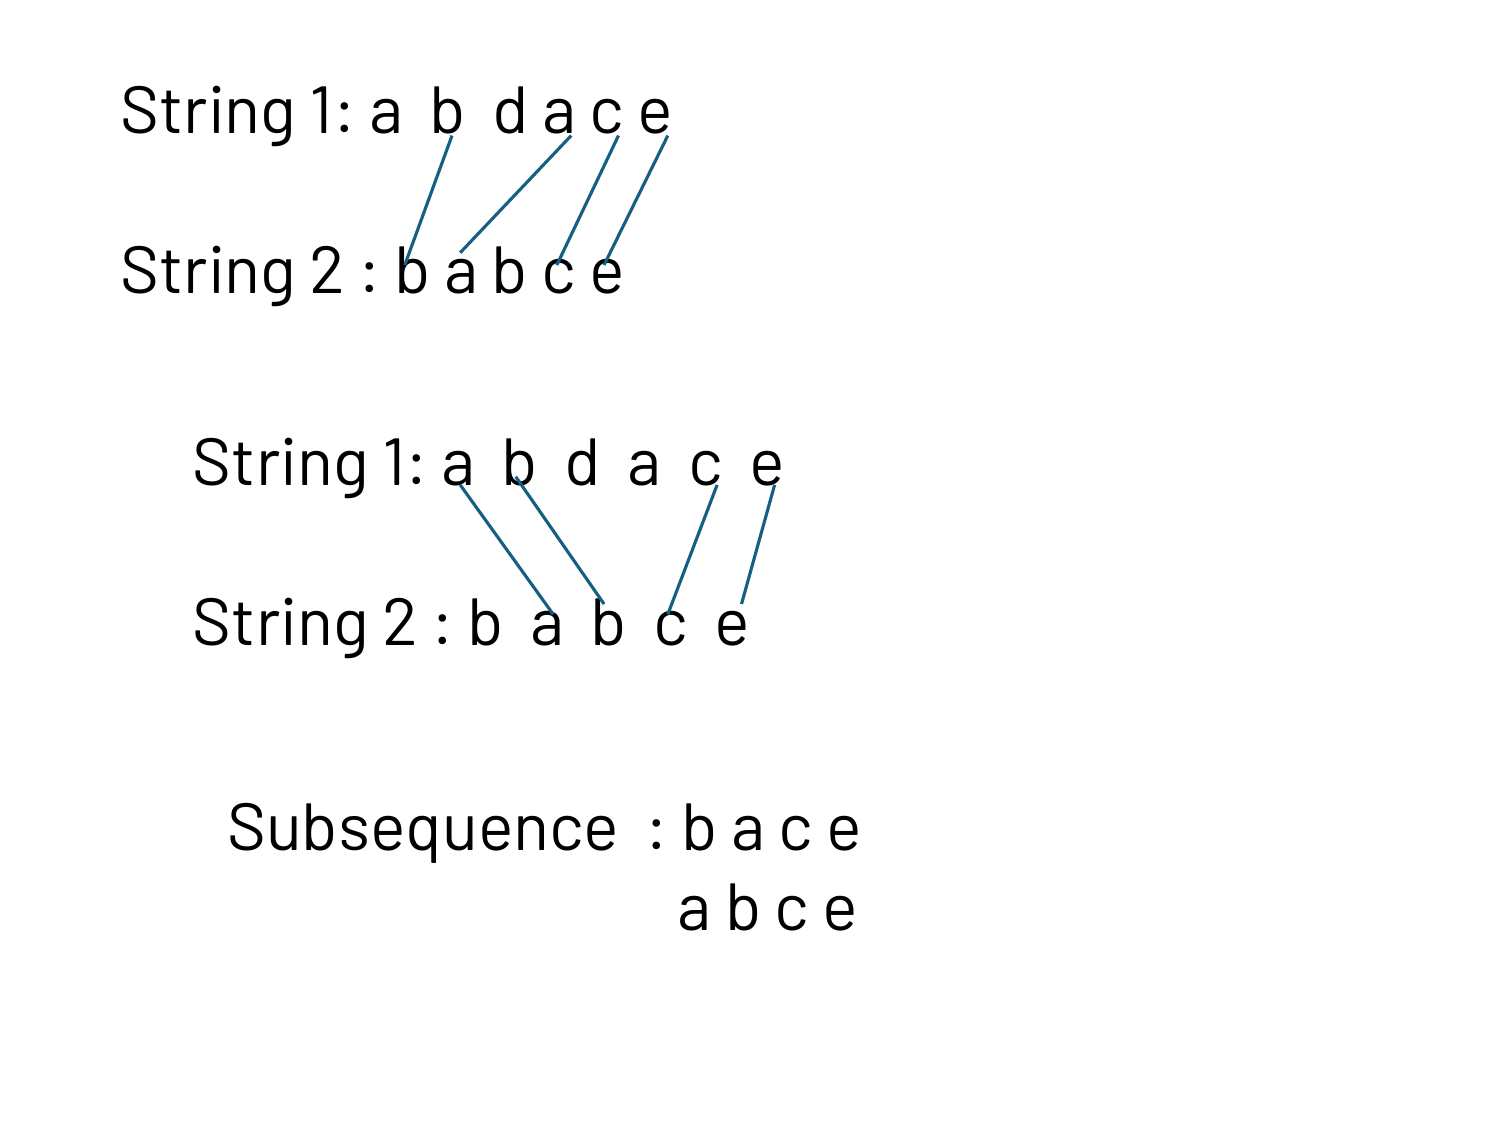

String 1: a  b  d a c e

String 2 : b a b c e
String 1: a  b  d  a  c  e

String 2 : b  a  b  c  e
Subsequence  : b a c e
                                  a b c e